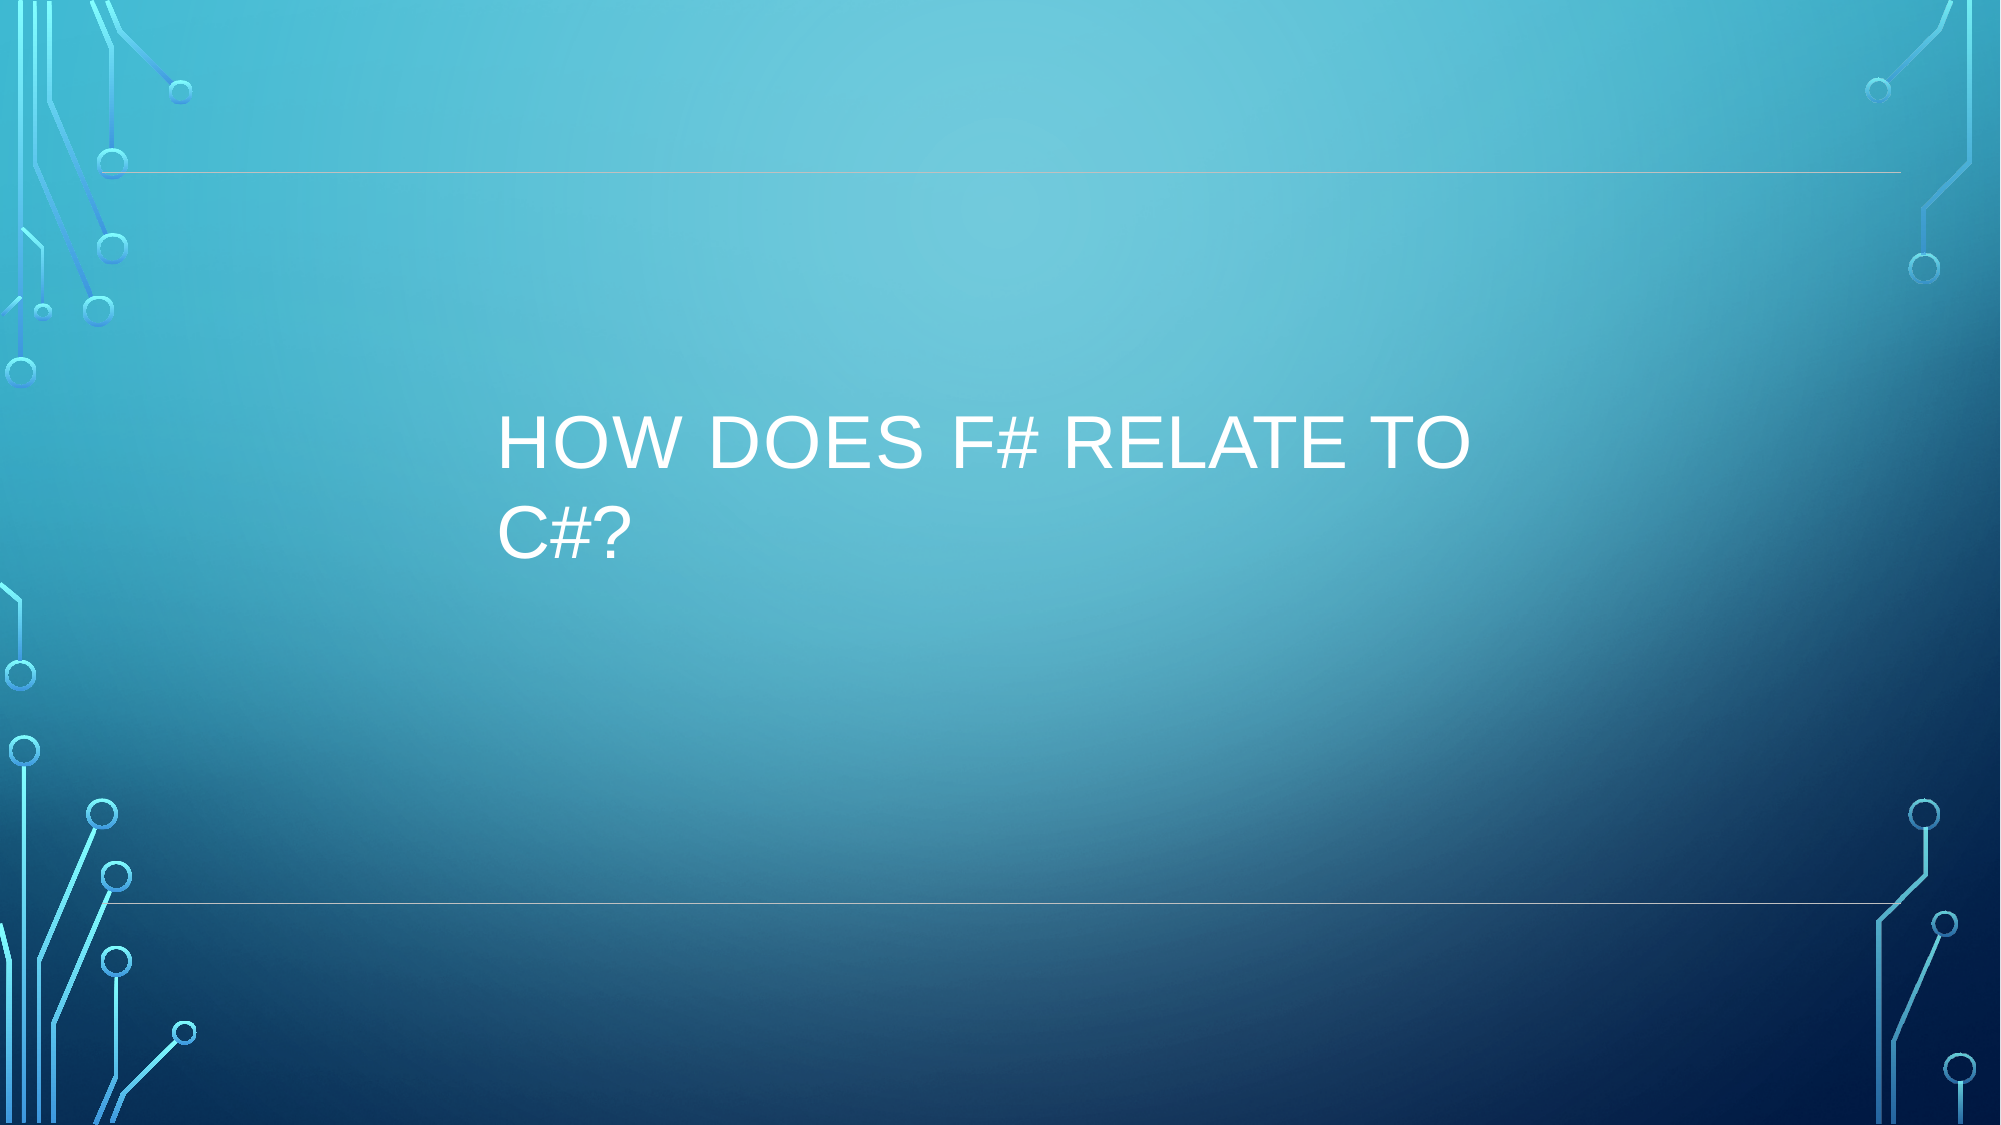

# How Does F# Relate to C#?